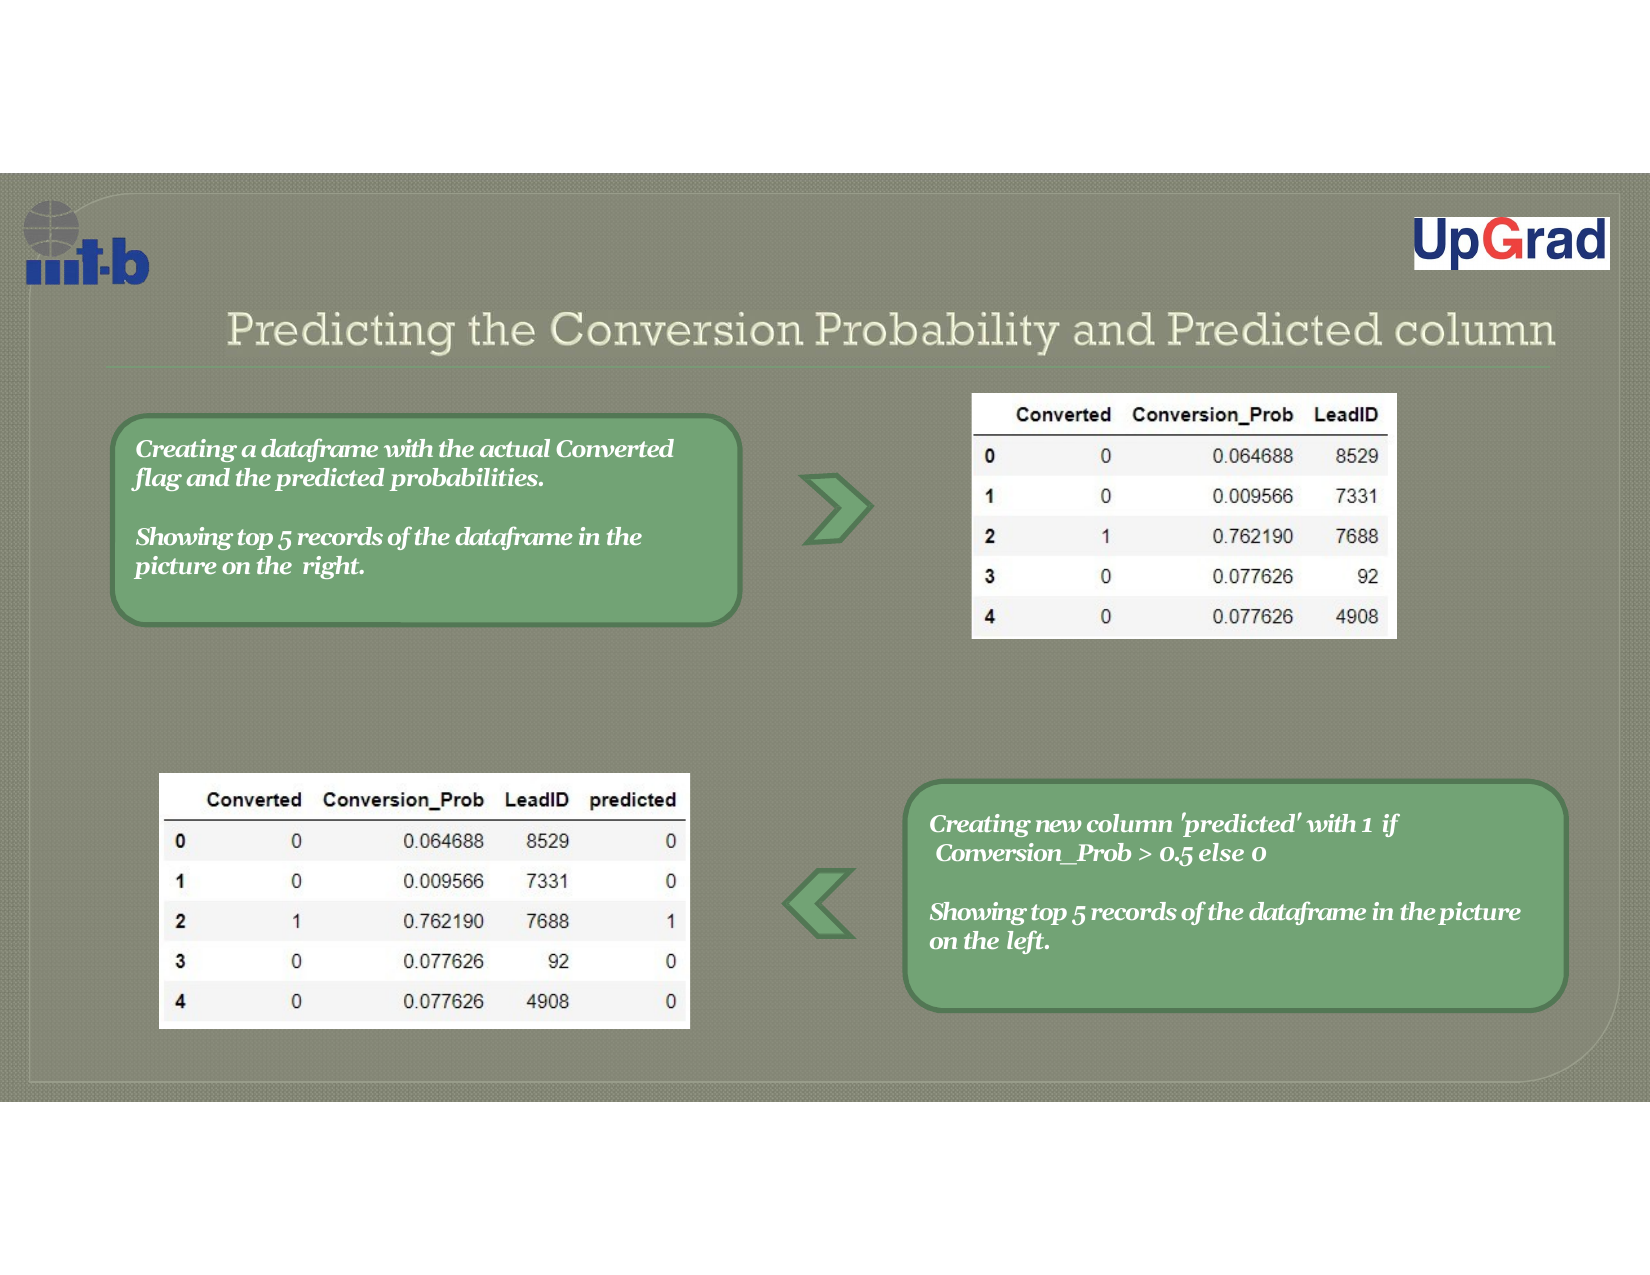

Creating a dataframe with the actual Converted  flag and the predicted probabilities.

Showing top 5 records of the dataframe in the  picture on the right.

Creating new column 'predicted' with 1 if  Conversion_Prob > 0.5 else 0

Showing top 5 records of the dataframe in the picture  on the left.